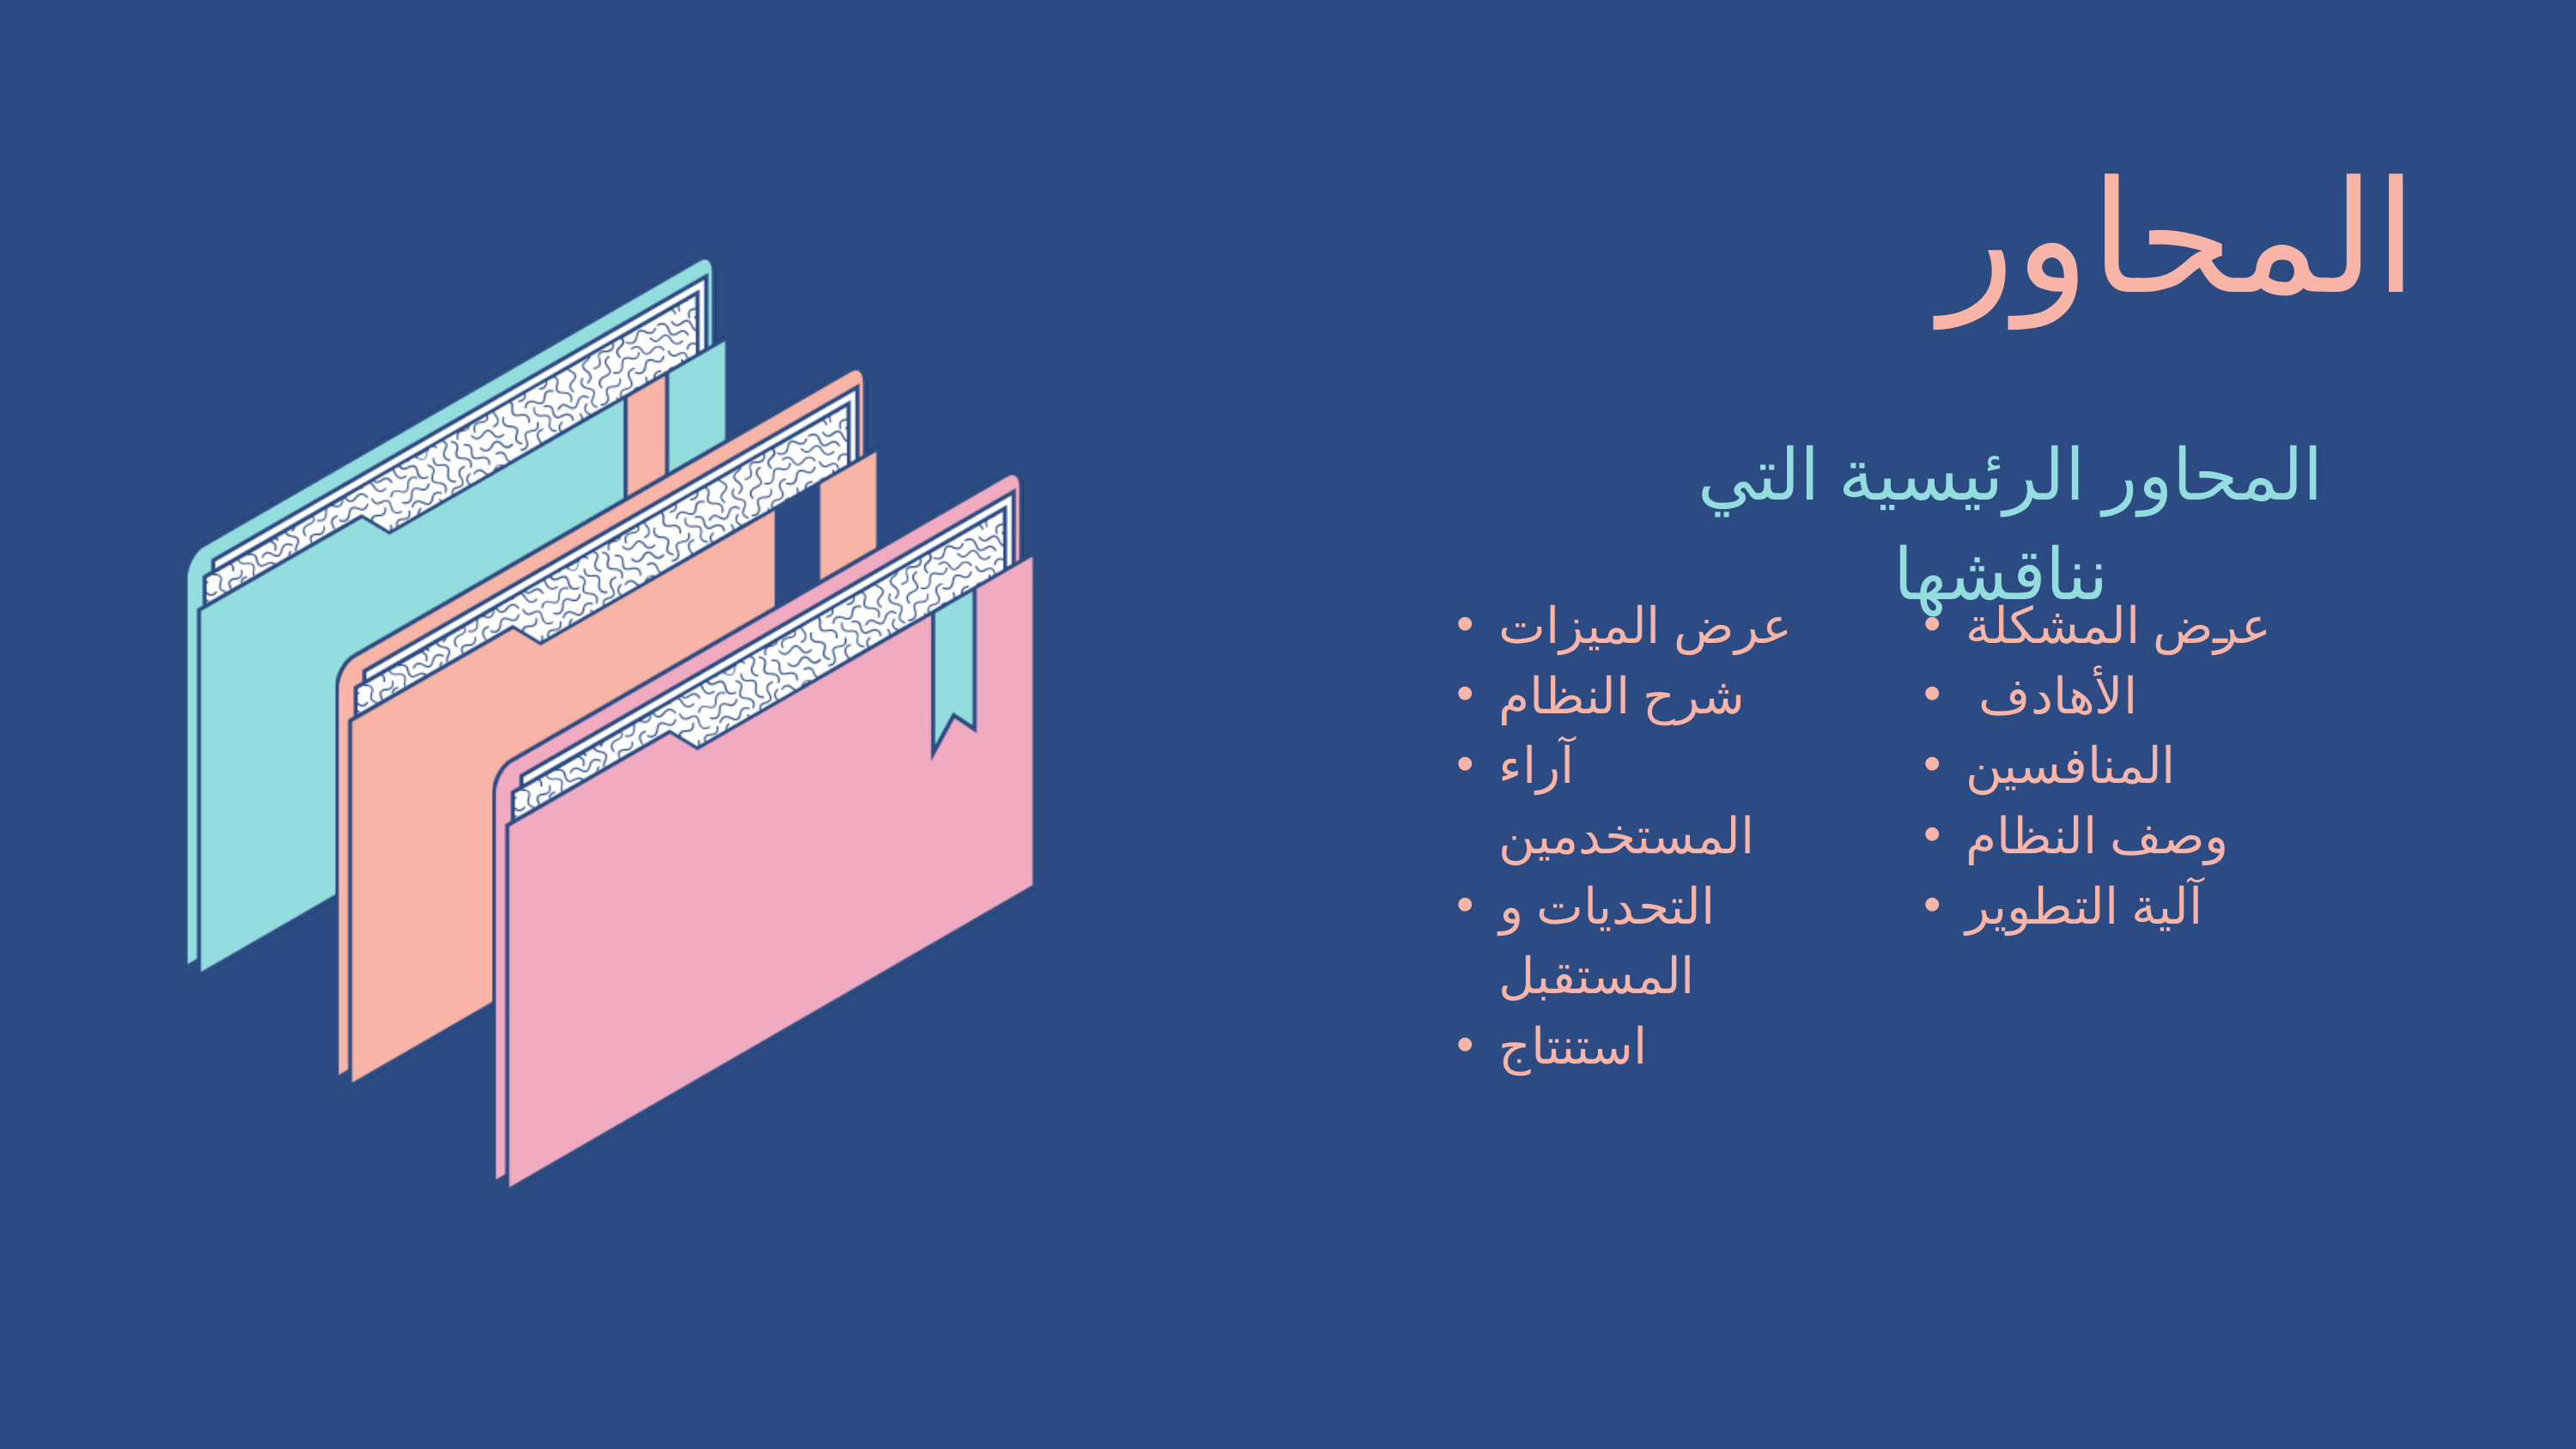

المحاور

المحاور الرئيسية التي نناقشها
عرض الميزات
شرح النظام
آراء المستخدمين
التحديات و المستقبل
استنتاج

عرض المشكلة
 الأهادف
المنافسين
وصف النظام
آلية التطوير